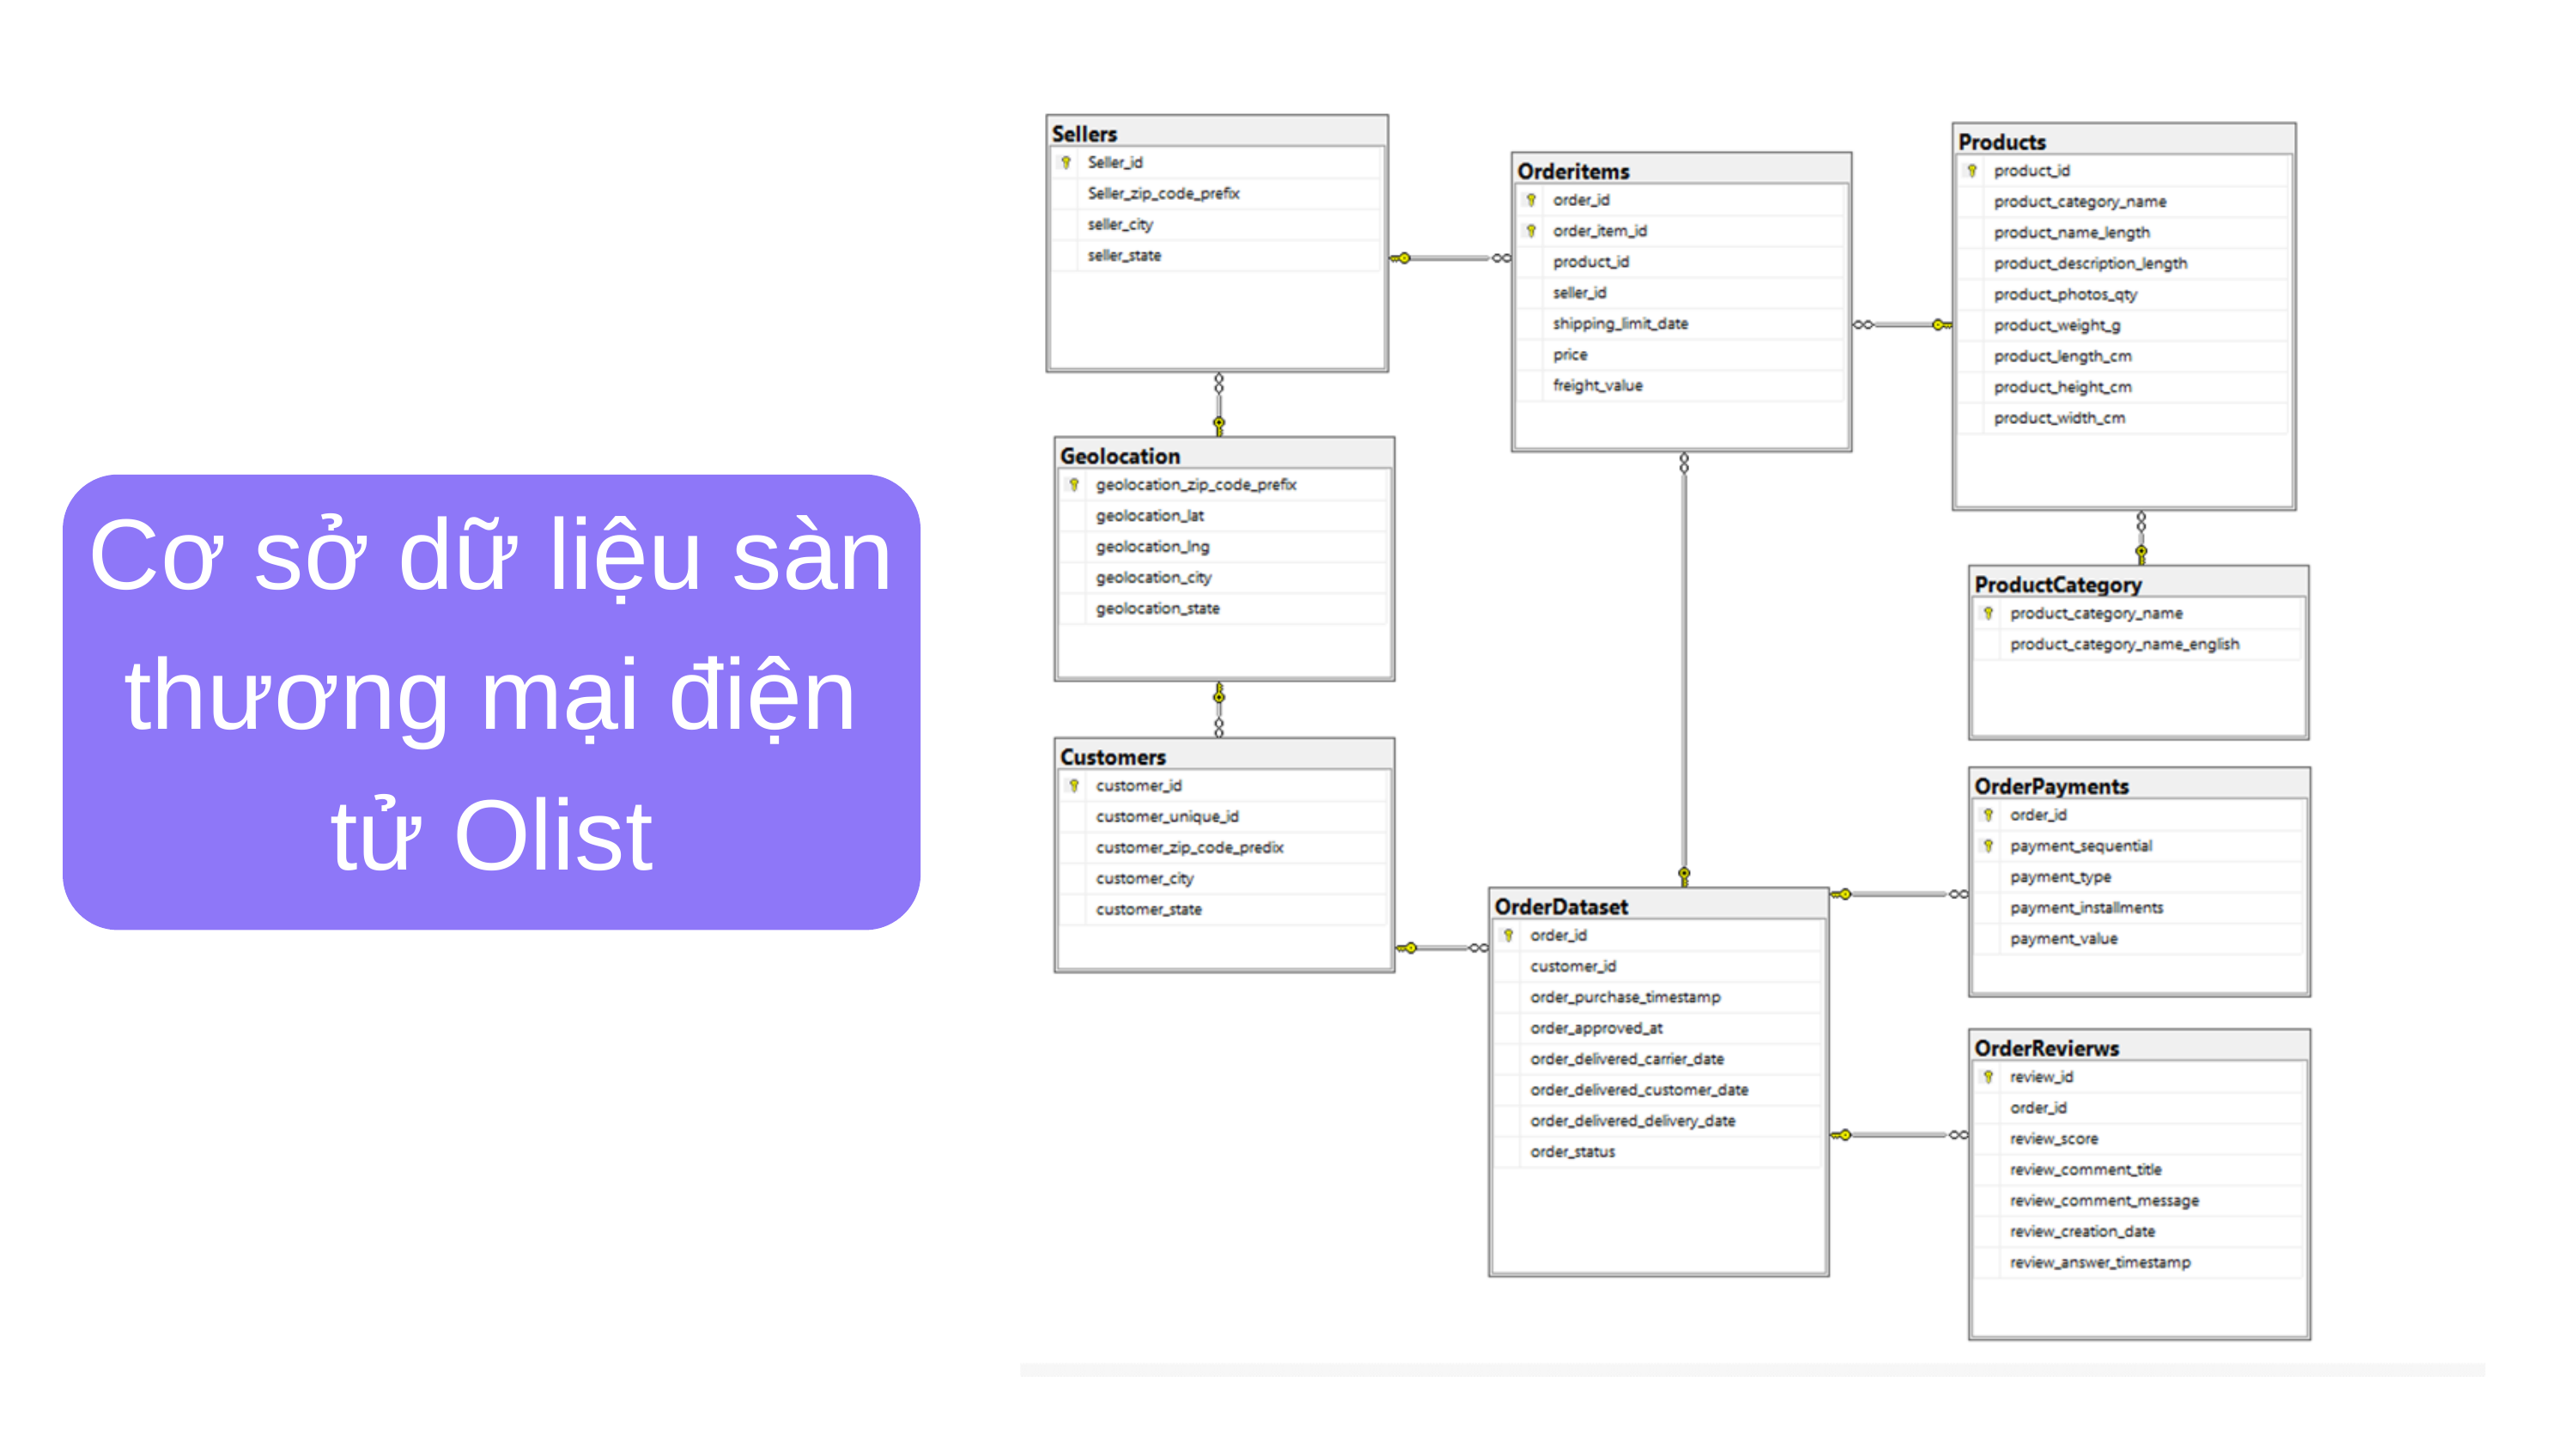

Cơ sở dữ liệu sàn thương mại điện tử Olist